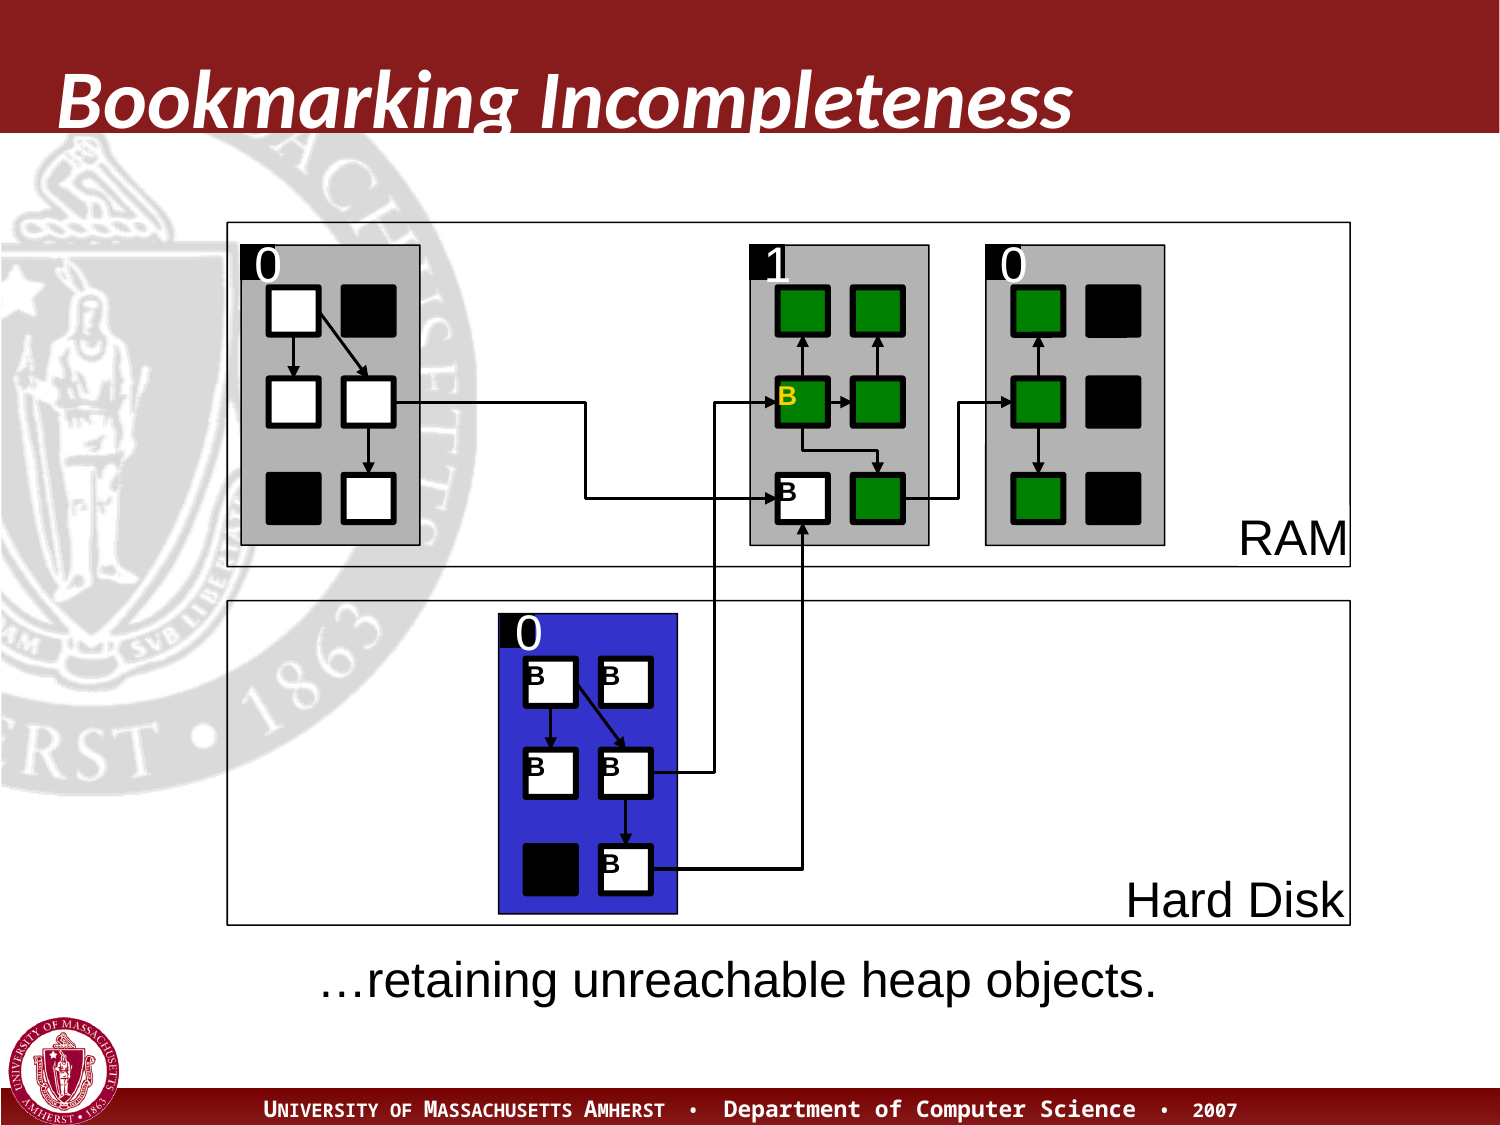

# Bookmarking Incompleteness

0
1
0

B

B

RAM

0
B
B
B
B

B
Hard Disk
…retaining unreachable heap objects.